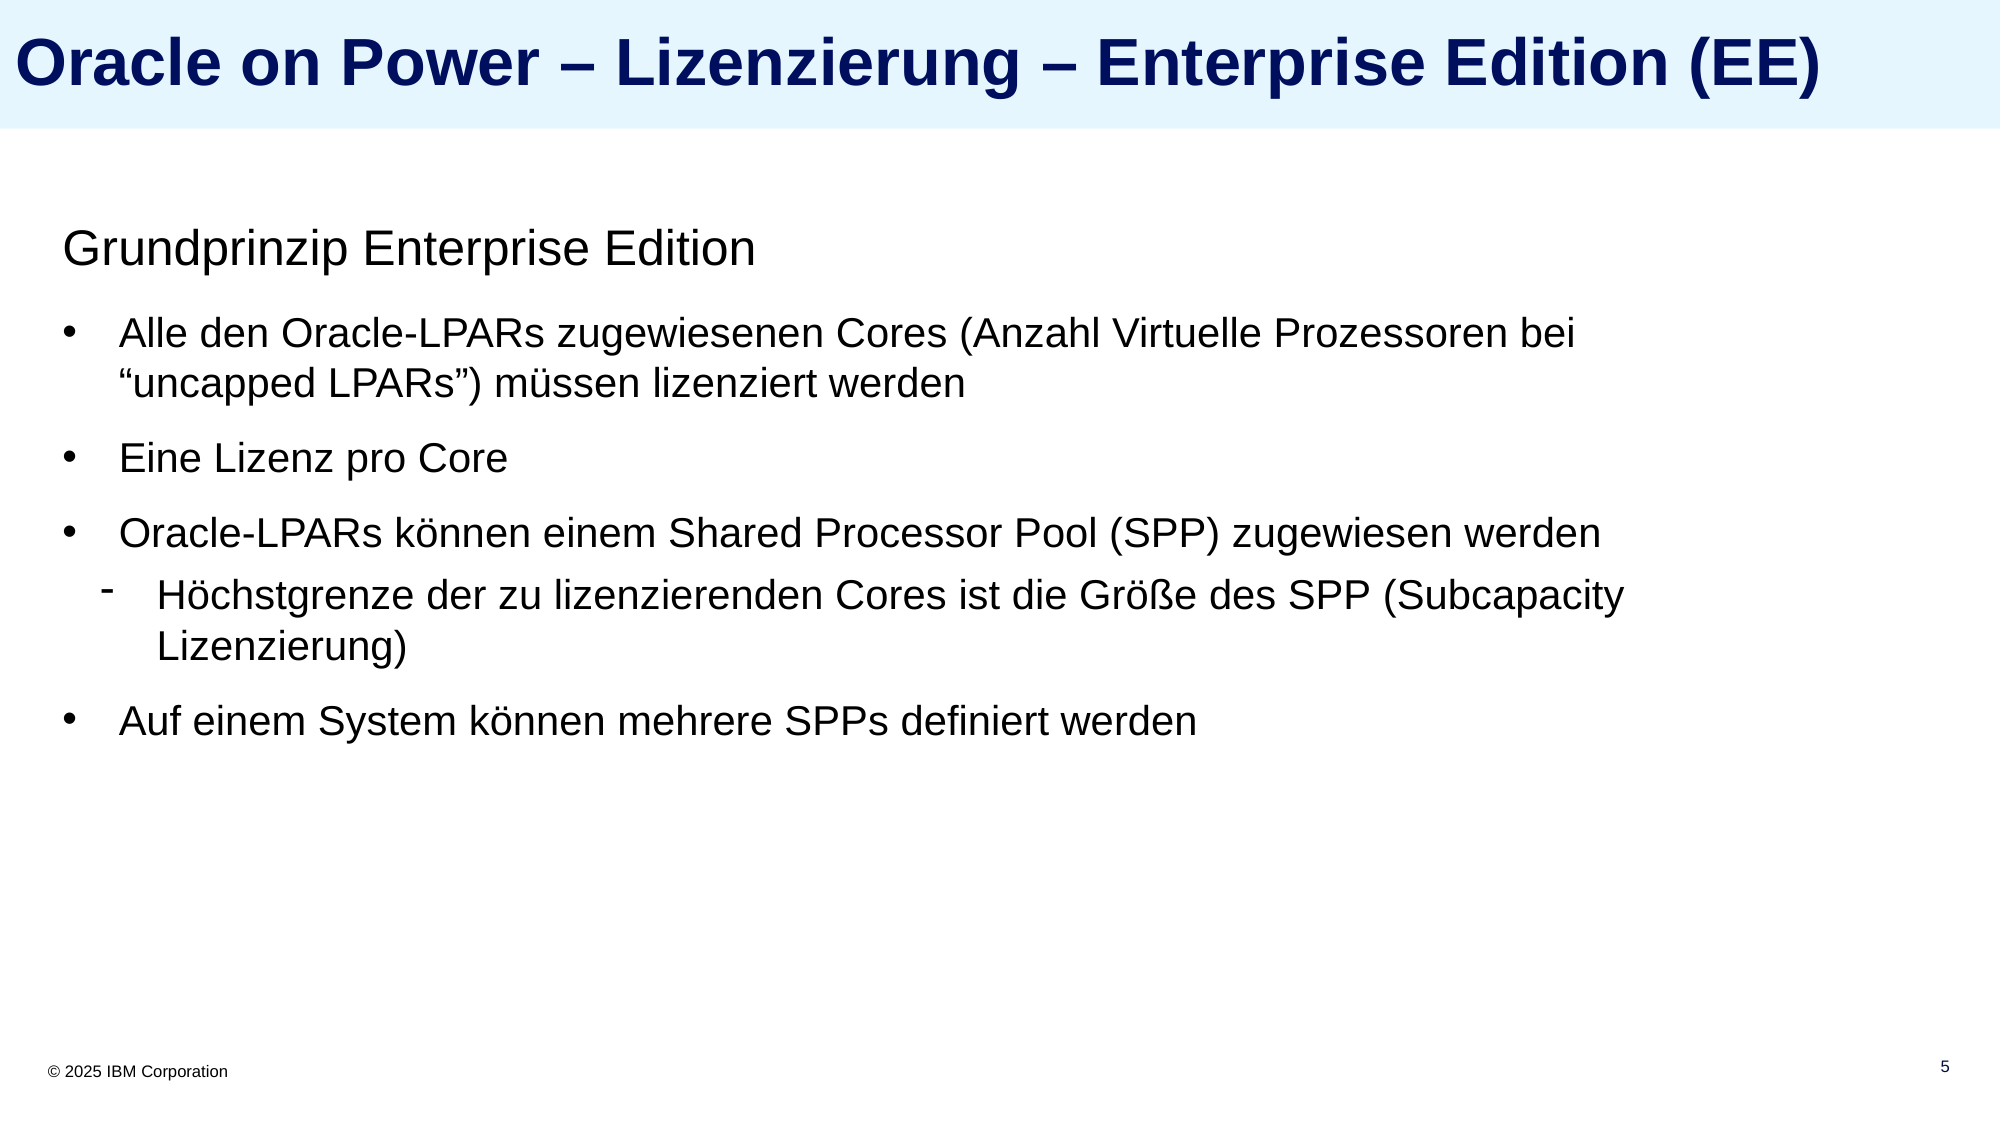

Oracle on Power – Lizenzierung – Enterprise Edition (EE)
Grundprinzip Enterprise Edition
Alle den Oracle-LPARs zugewiesenen Cores (Anzahl Virtuelle Prozessoren bei
“uncapped LPARs”) müssen lizenziert werden
Eine Lizenz pro Core
Oracle-LPARs können einem Shared Processor Pool (SPP) zugewiesen werden
Höchstgrenze der zu lizenzierenden Cores ist die Größe des SPP (Subcapacity Lizenzierung)
Auf einem System können mehrere SPPs definiert werden
5
© 2025 IBM Corporation